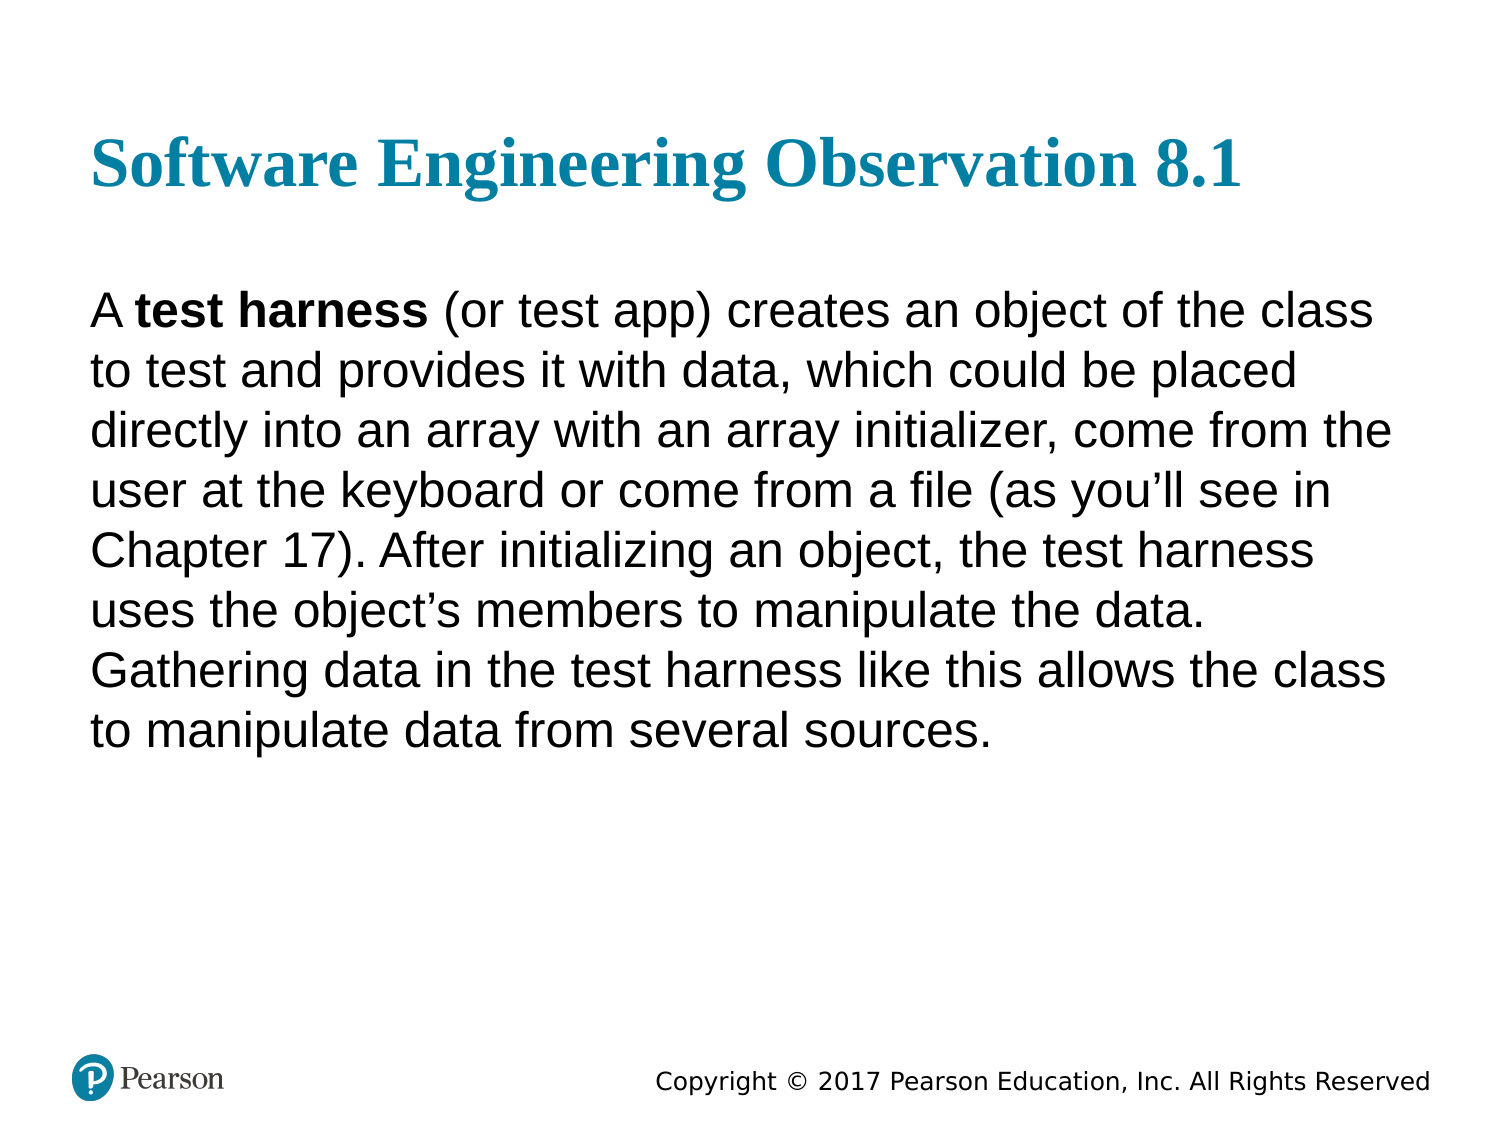

# Software Engineering Observation 8.1
A test harness (or test app) creates an object of the class to test and provides it with data, which could be placed directly into an array with an array initializer, come from the user at the keyboard or come from a file (as you’ll see in Chapter 17). After initializing an object, the test harness uses the object’s members to manipulate the data. Gathering data in the test harness like this allows the class to manipulate data from several sources.